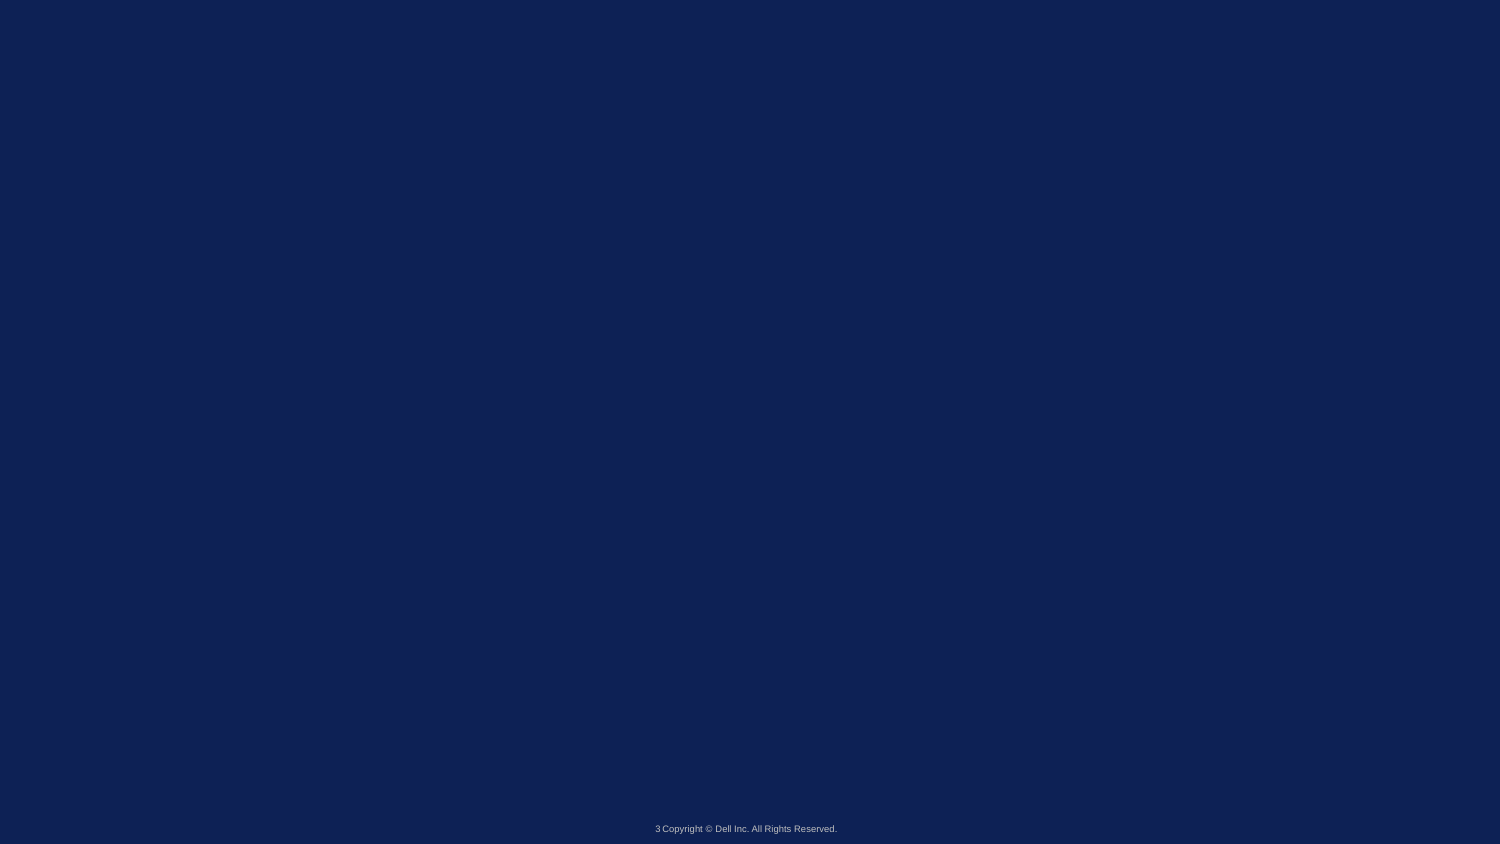

Copyright © Dell Inc. All Rights Reserved.
3